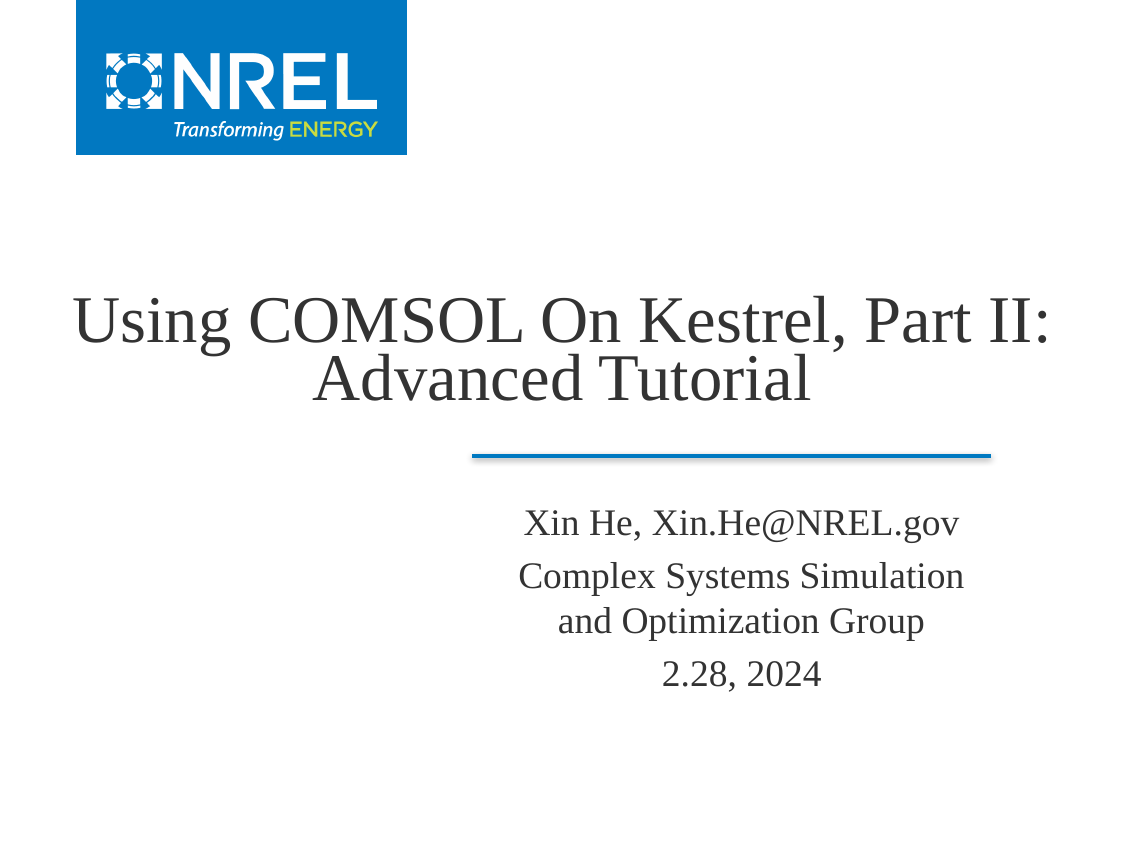

# Using COMSOL On Kestrel, Part II: Advanced Tutorial
Xin He, Xin.He@NREL.gov
Complex Systems Simulation and Optimization Group
2.28, 2024